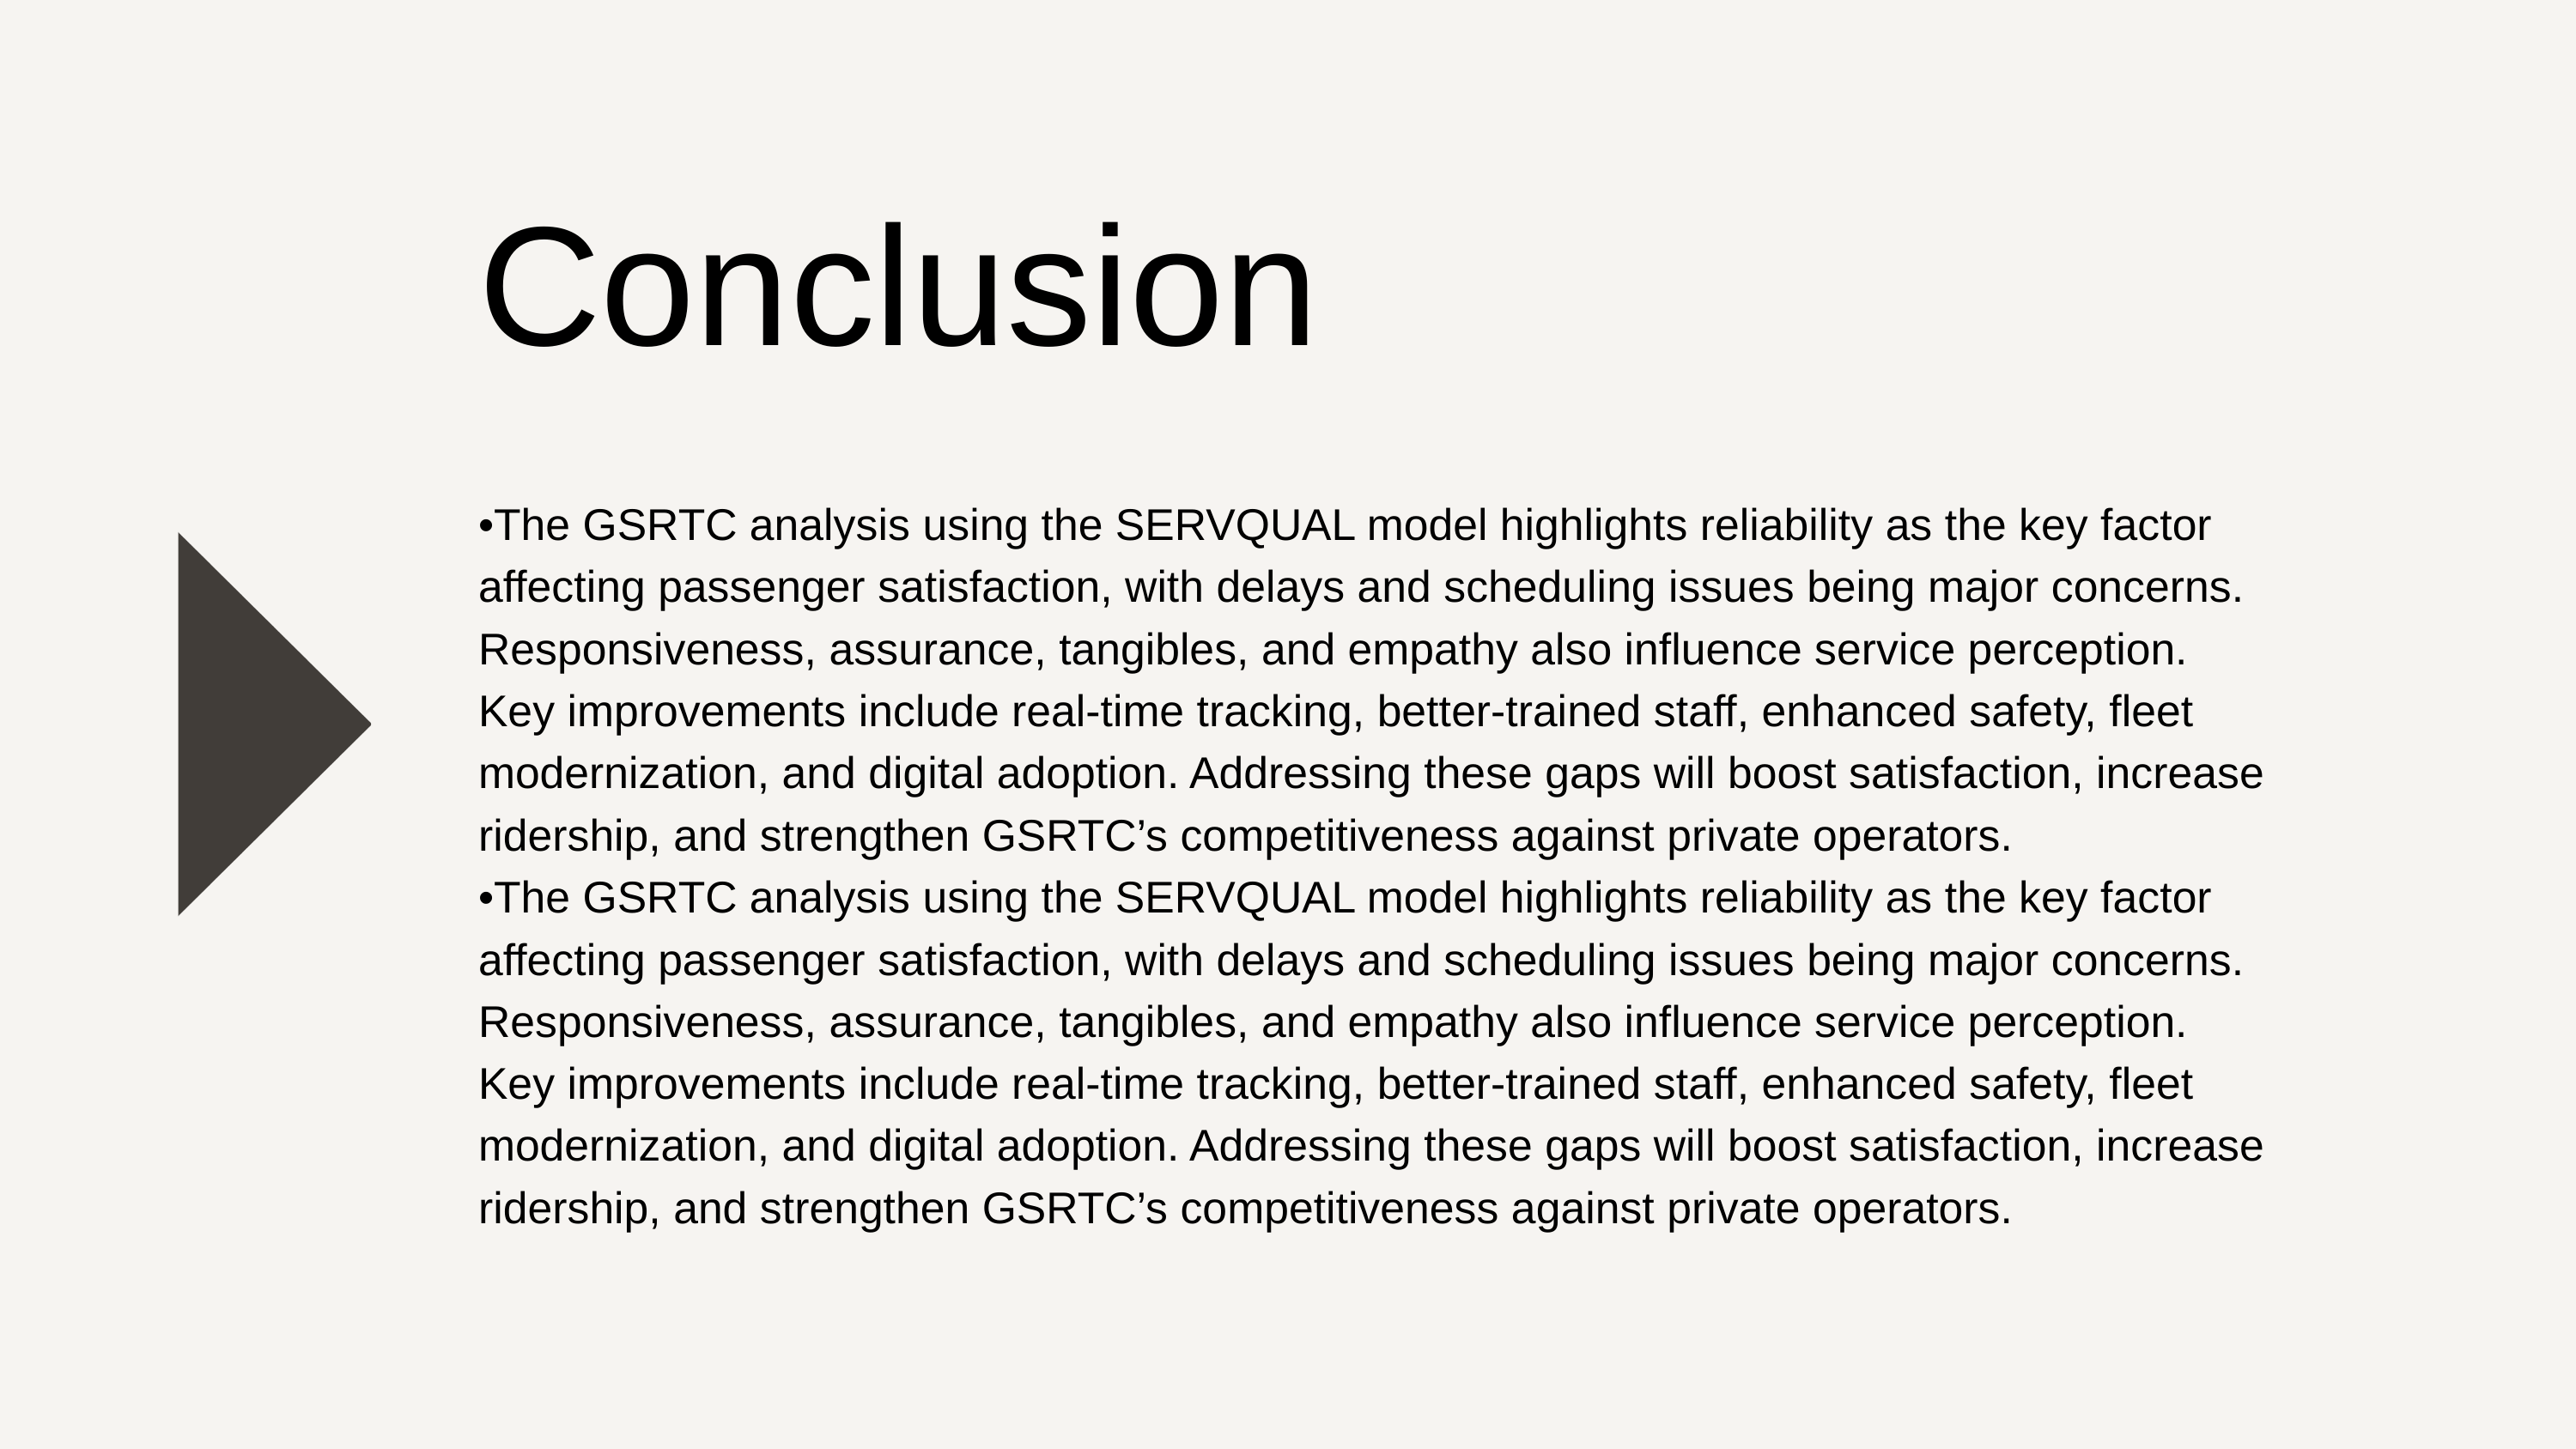

Conclusion

•The GSRTC analysis using the SERVQUAL model highlights reliability as the key factor affecting passenger satisfaction, with delays and scheduling issues being major concerns. Responsiveness, assurance, tangibles, and empathy also influence service perception. Key improvements include real-time tracking, better-trained staff, enhanced safety, fleet modernization, and digital adoption. Addressing these gaps will boost satisfaction, increase ridership, and strengthen GSRTC’s competitiveness against private operators.
•The GSRTC analysis using the SERVQUAL model highlights reliability as the key factor affecting passenger satisfaction, with delays and scheduling issues being major concerns. Responsiveness, assurance, tangibles, and empathy also influence service perception. Key improvements include real-time tracking, better-trained staff, enhanced safety, fleet modernization, and digital adoption. Addressing these gaps will boost satisfaction, increase ridership, and strengthen GSRTC’s competitiveness against private operators.